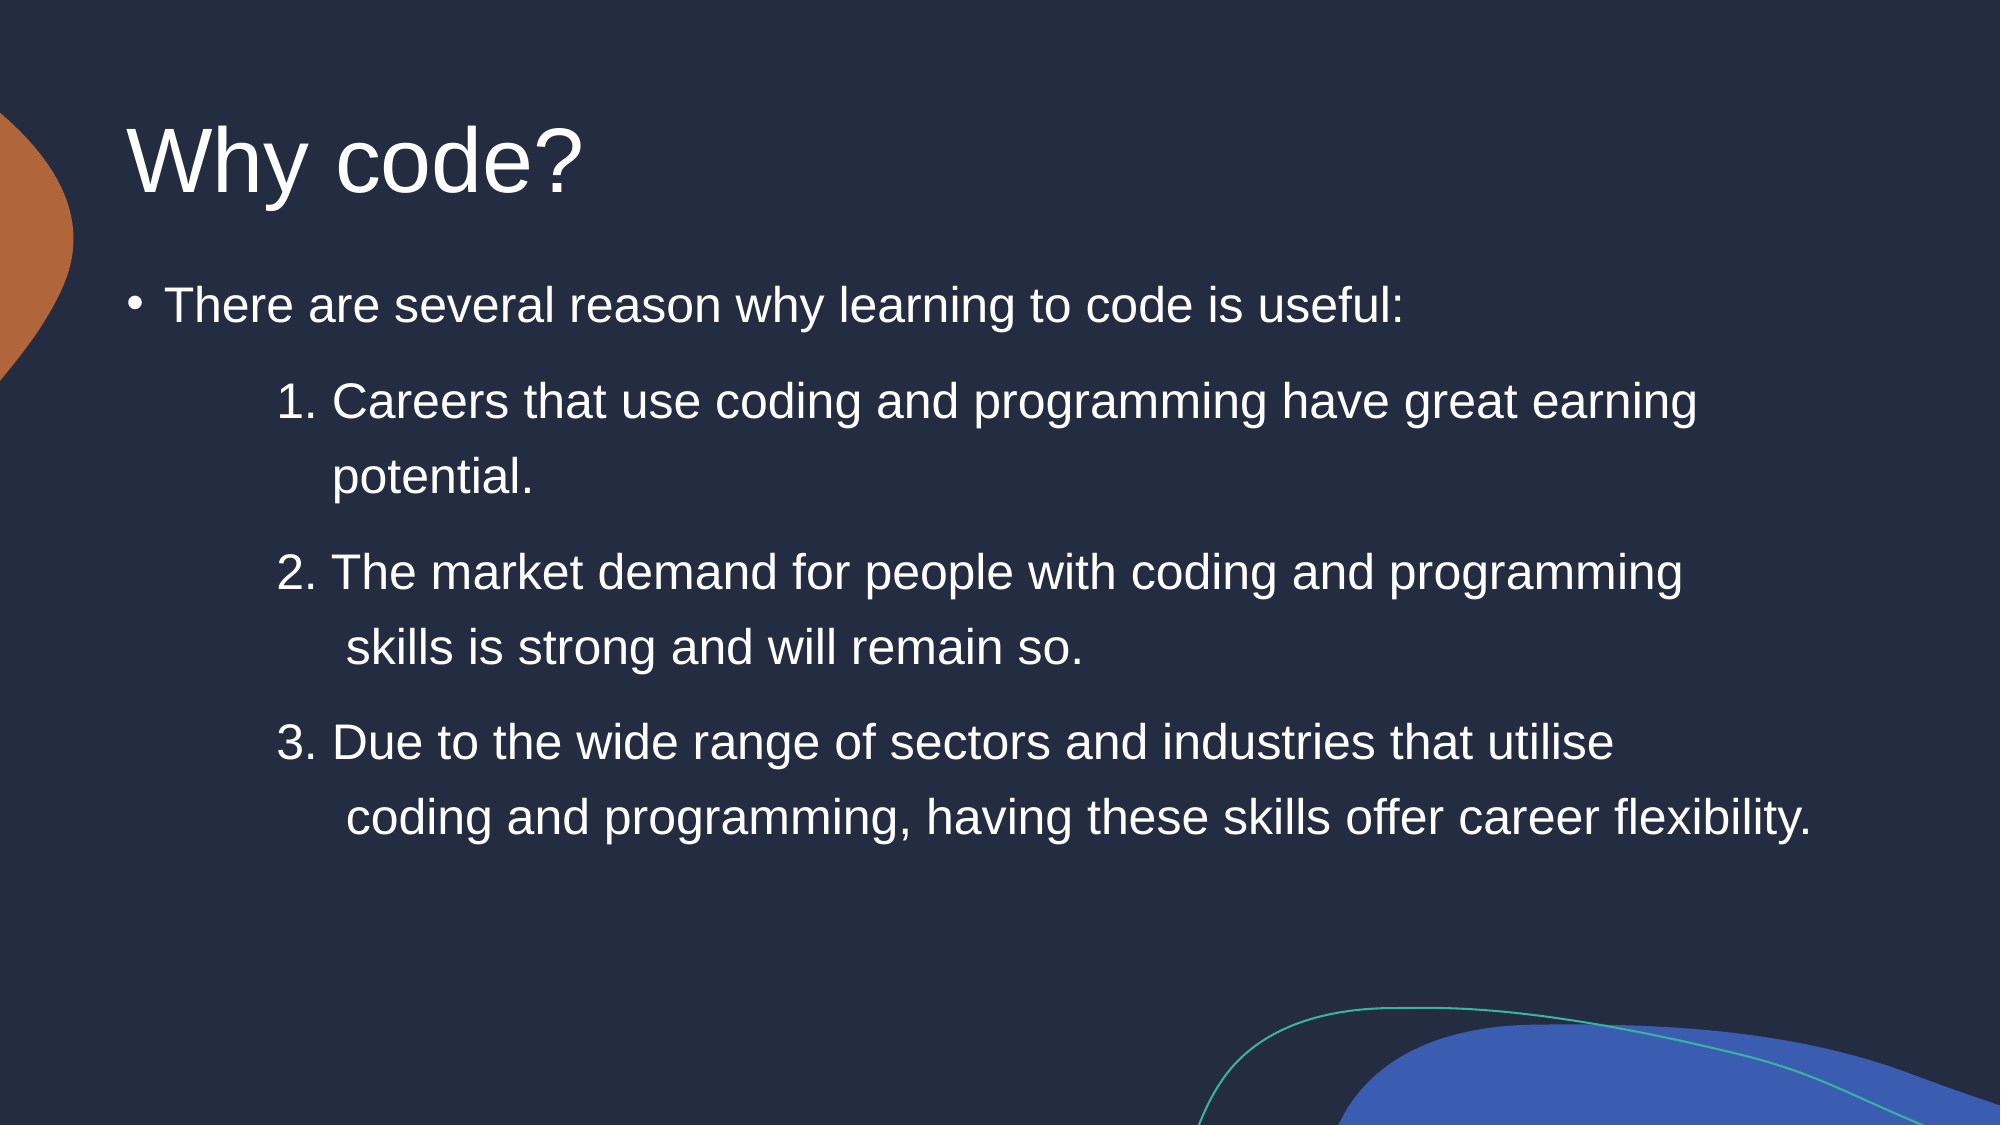

# Why code?
There are several reason why learning to code is useful:
	1. Careers that use coding and programming have great earning 	 	    potential.
	2. The market demand for people with coding and programming 	 	     skills is strong and will remain so.
	3. Due to the wide range of sectors and industries that utilise 		     coding and programming, having these skills offer career flexibility.